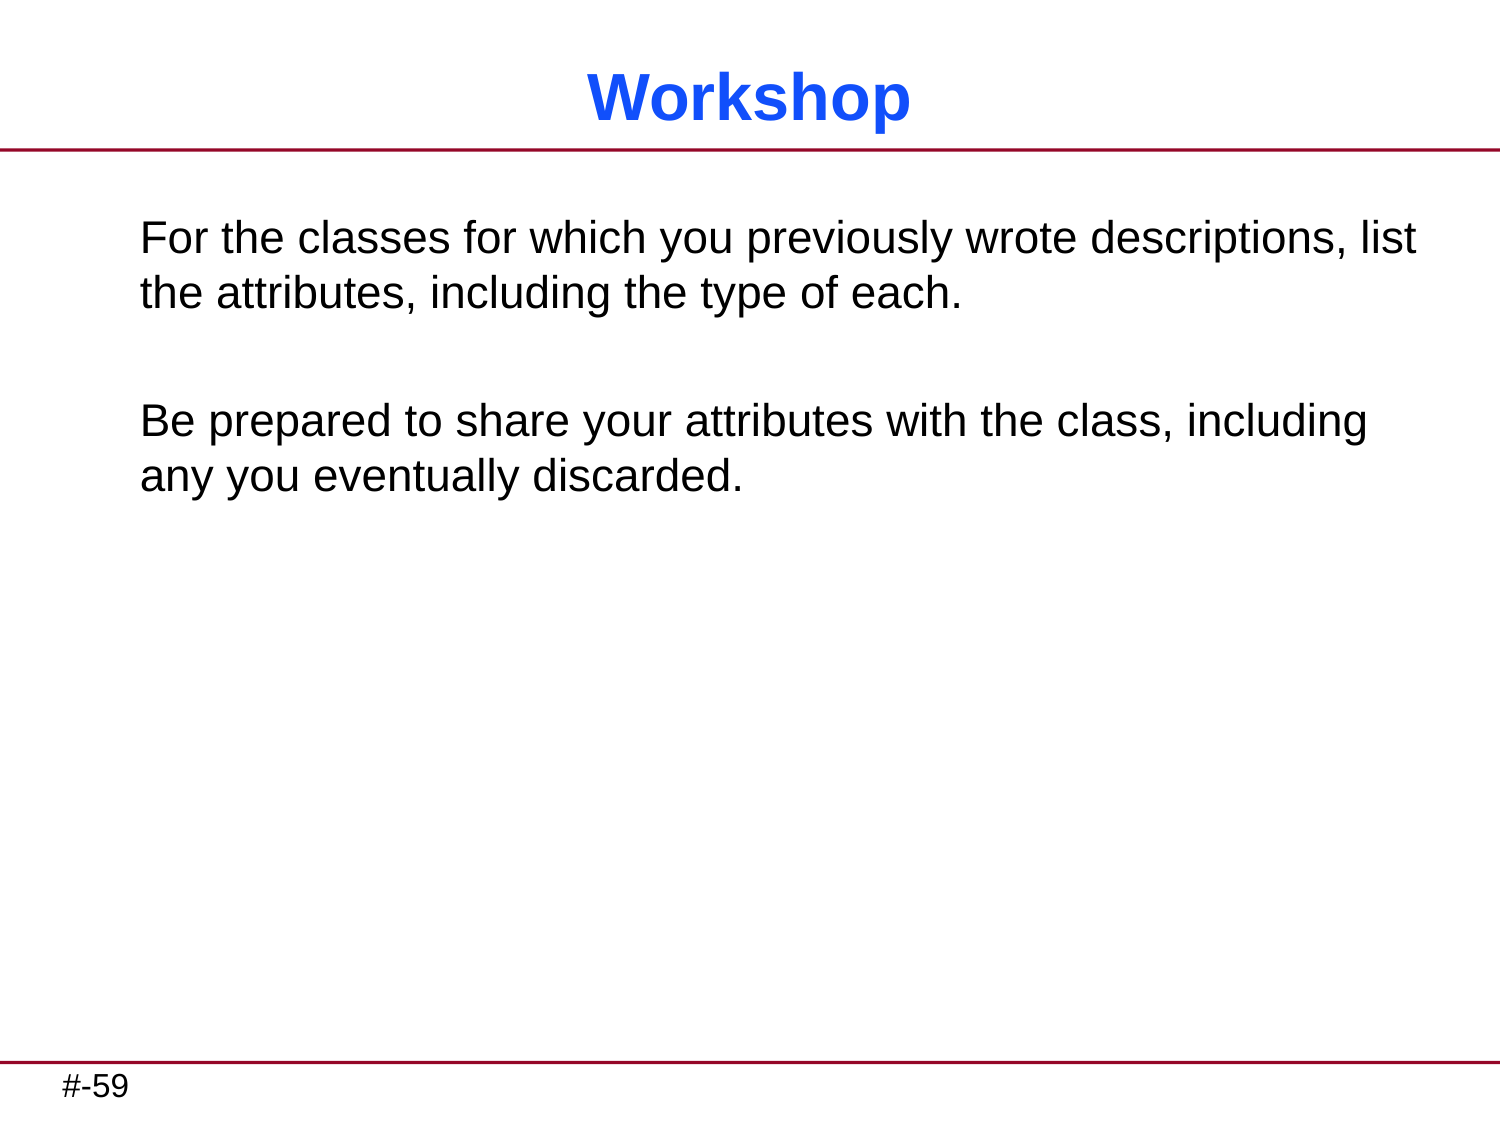

# Workshop
For the classes for which you previously wrote descriptions, list the attributes, including the type of each.

Be prepared to share your attributes with the class, including any you eventually discarded.